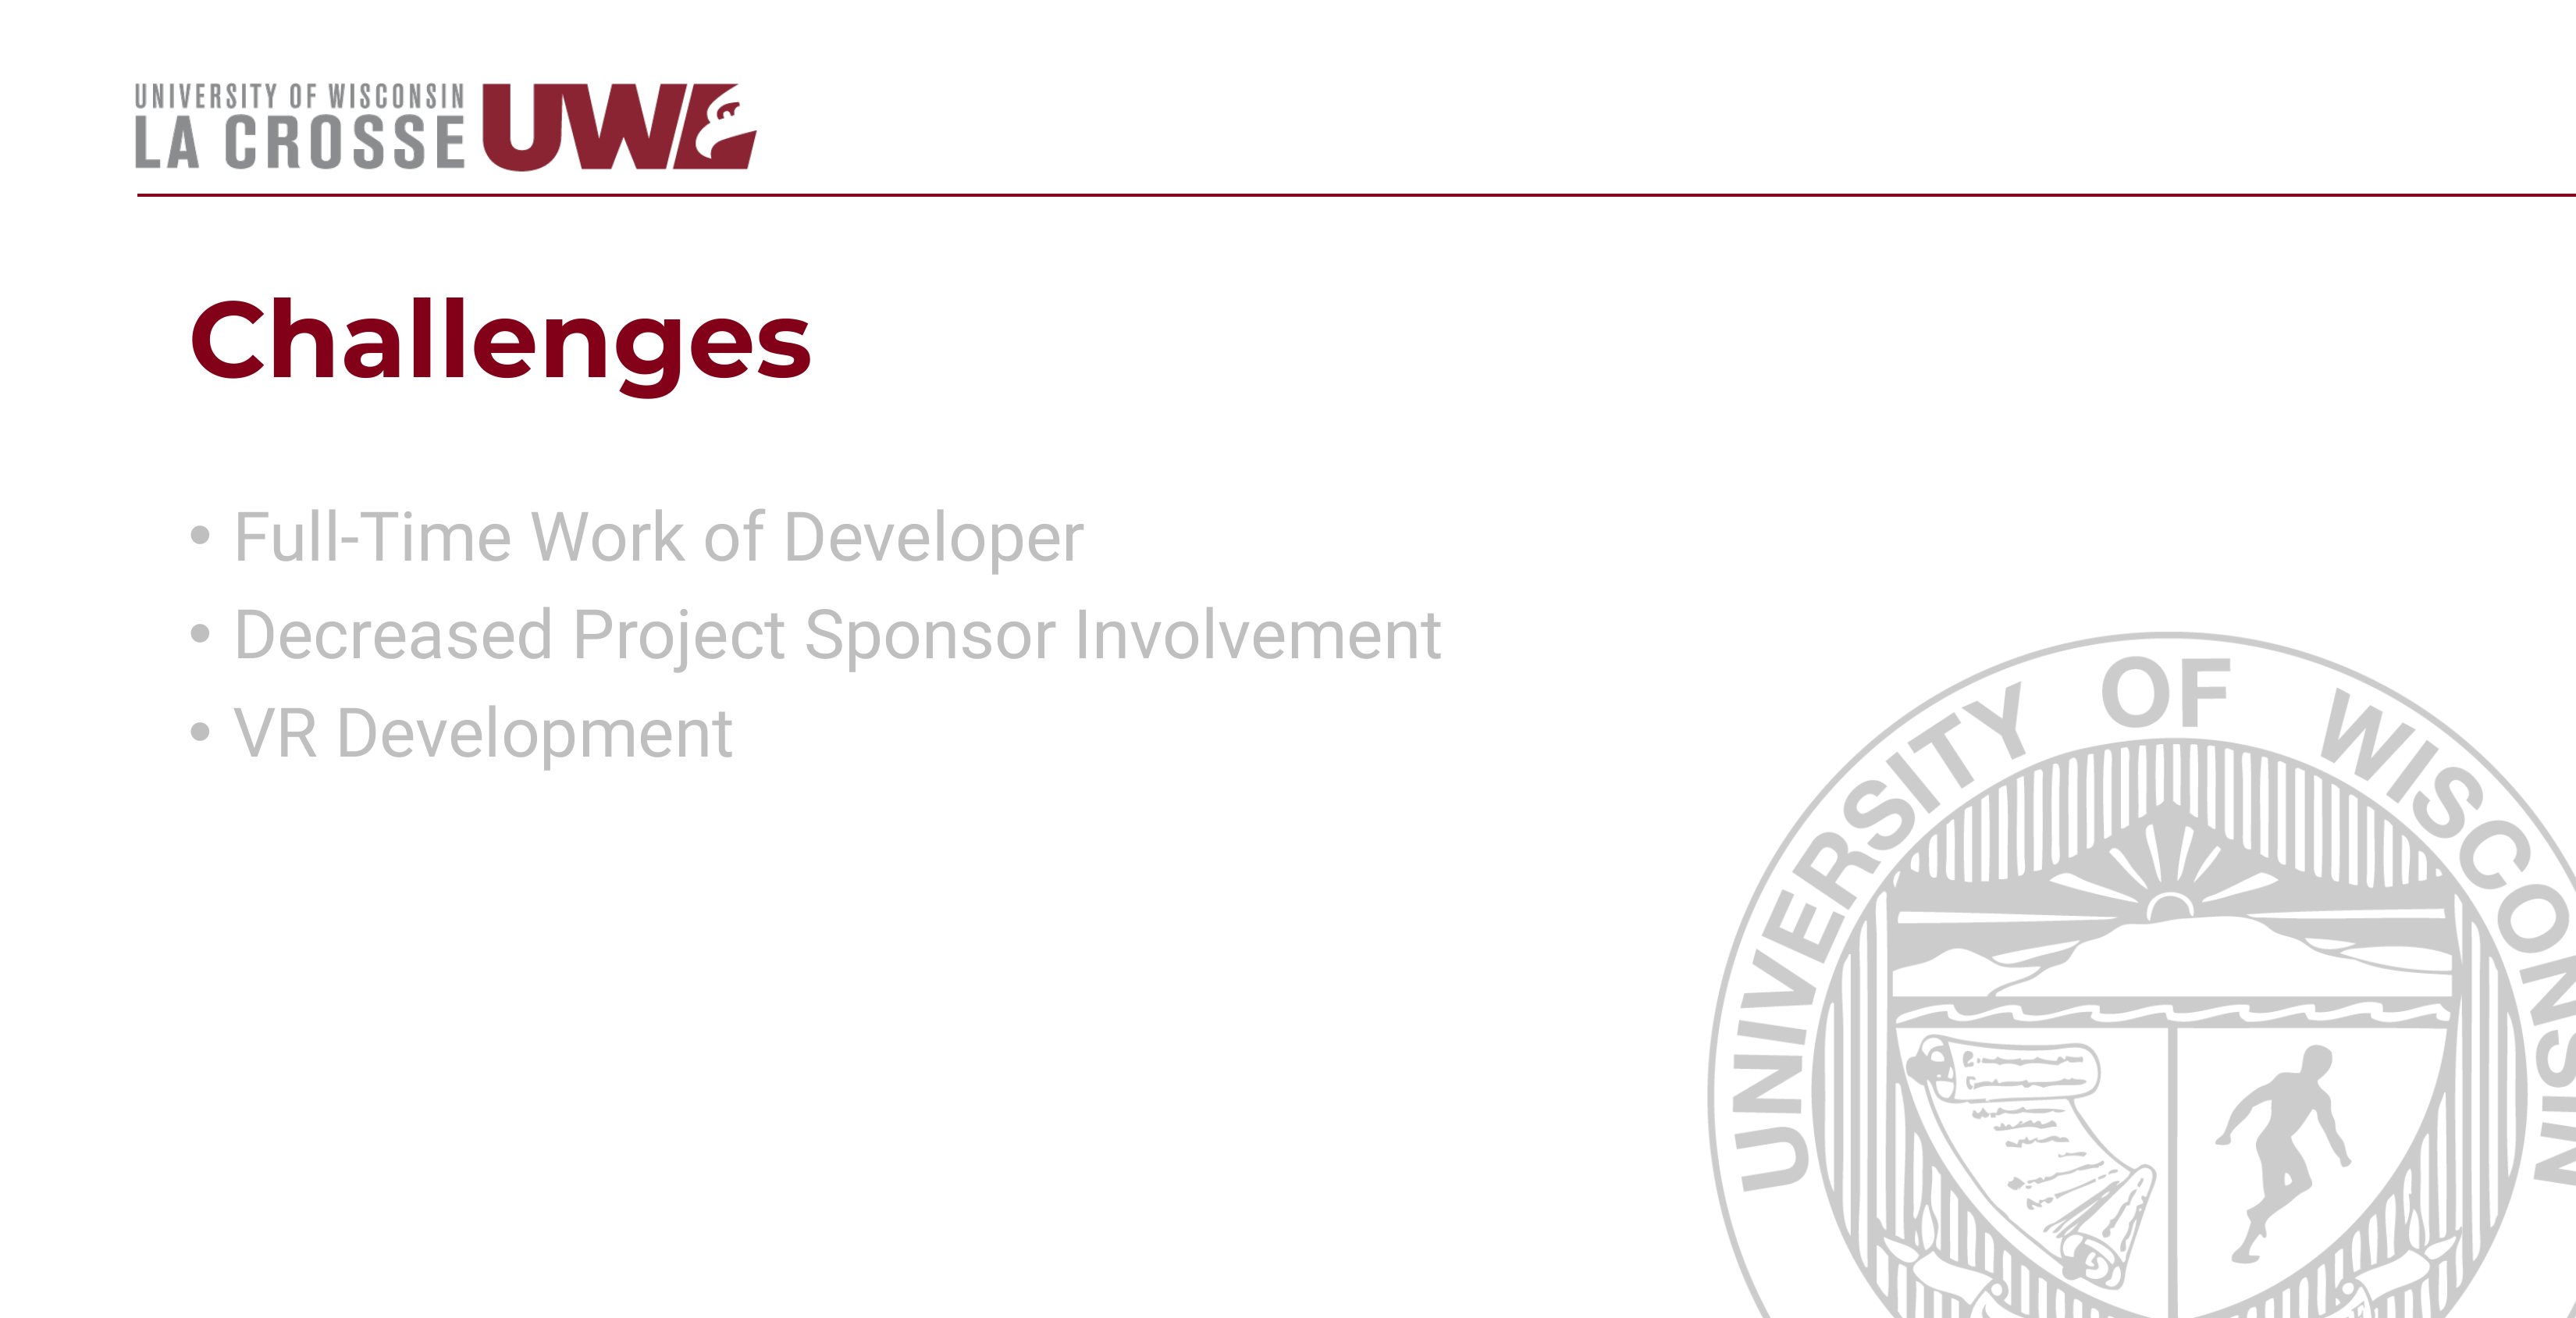

# Challenges
Full-Time Work of Developer
Decreased Project Sponsor Involvement
VR Development